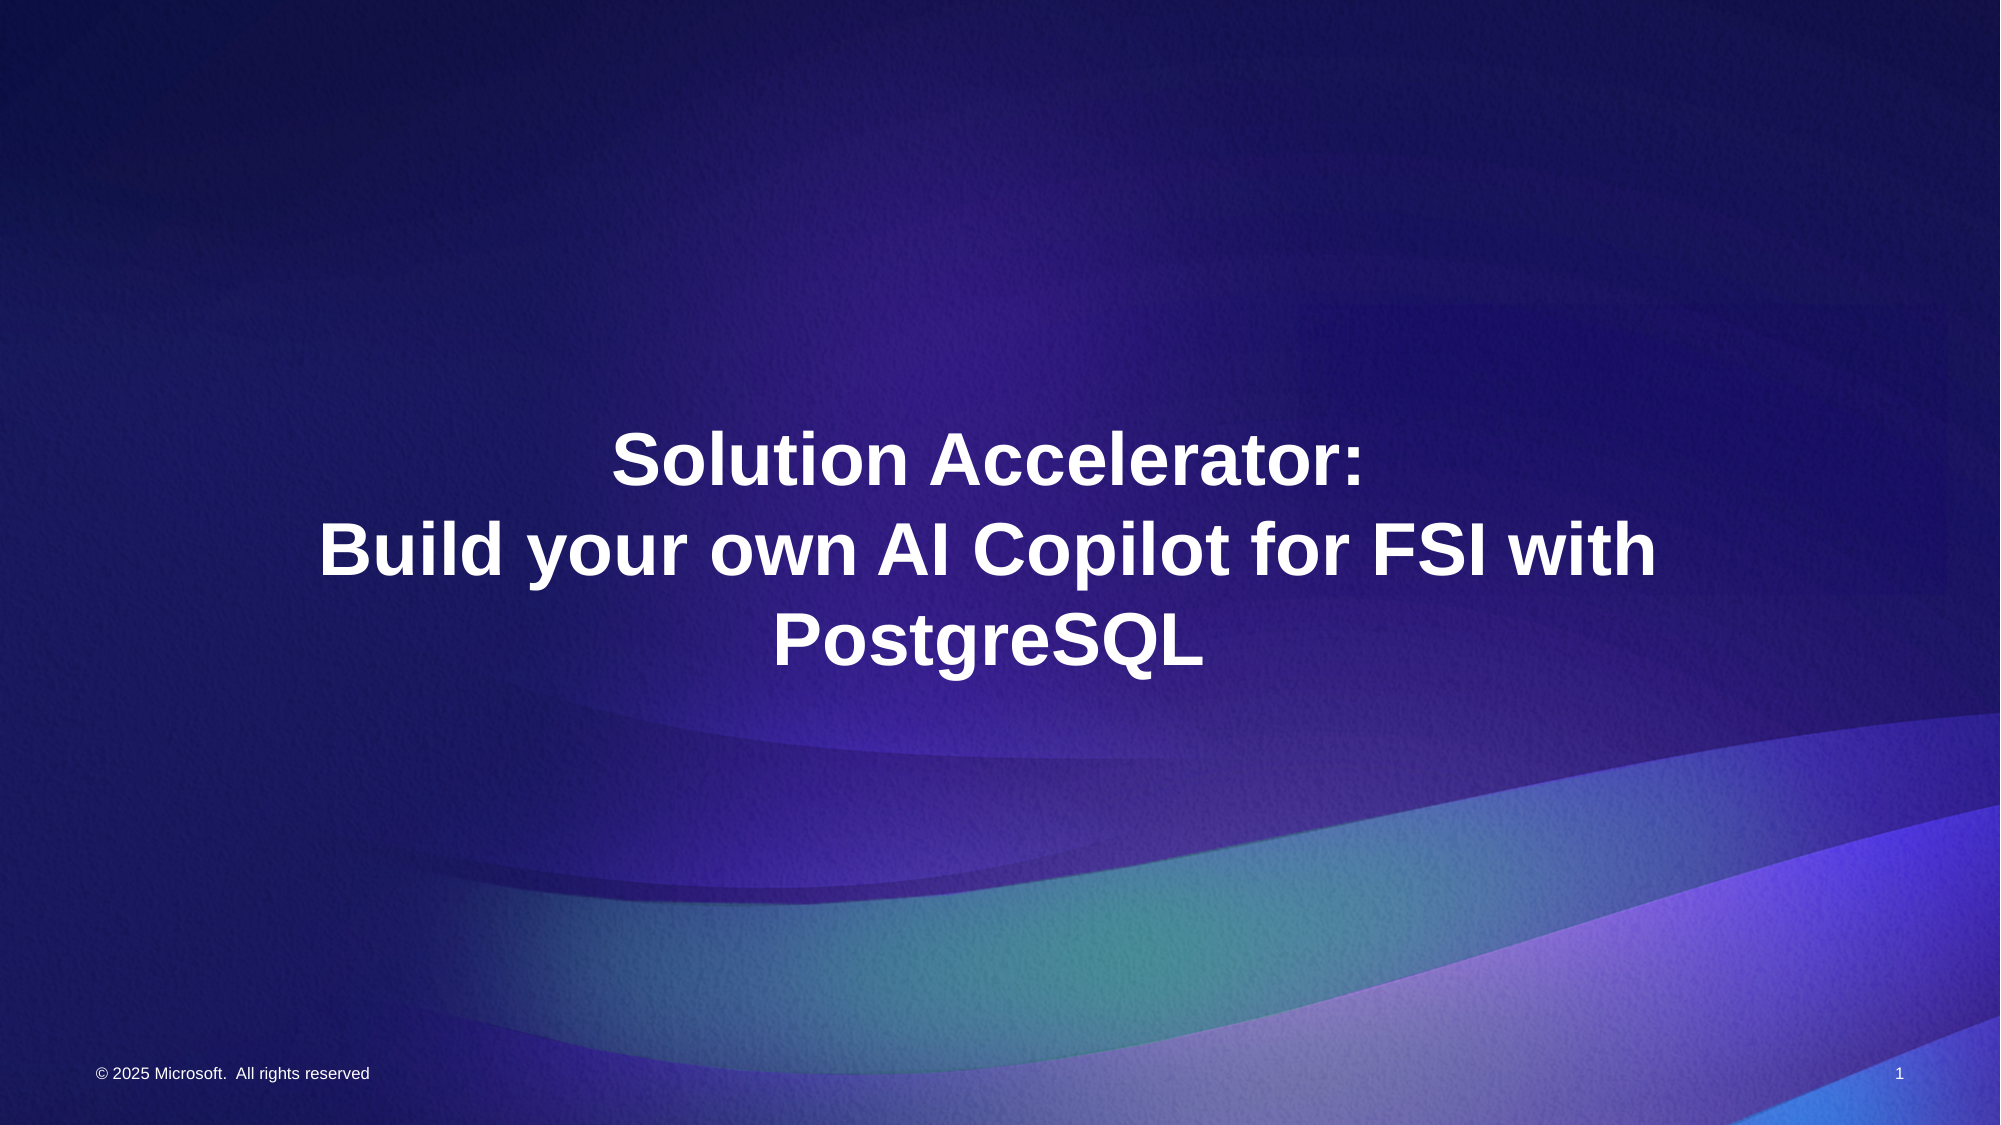

Solution Accelerator:
Build your own AI Copilot for FSI with PostgreSQL
© 2025 Microsoft.  All rights reserved
1